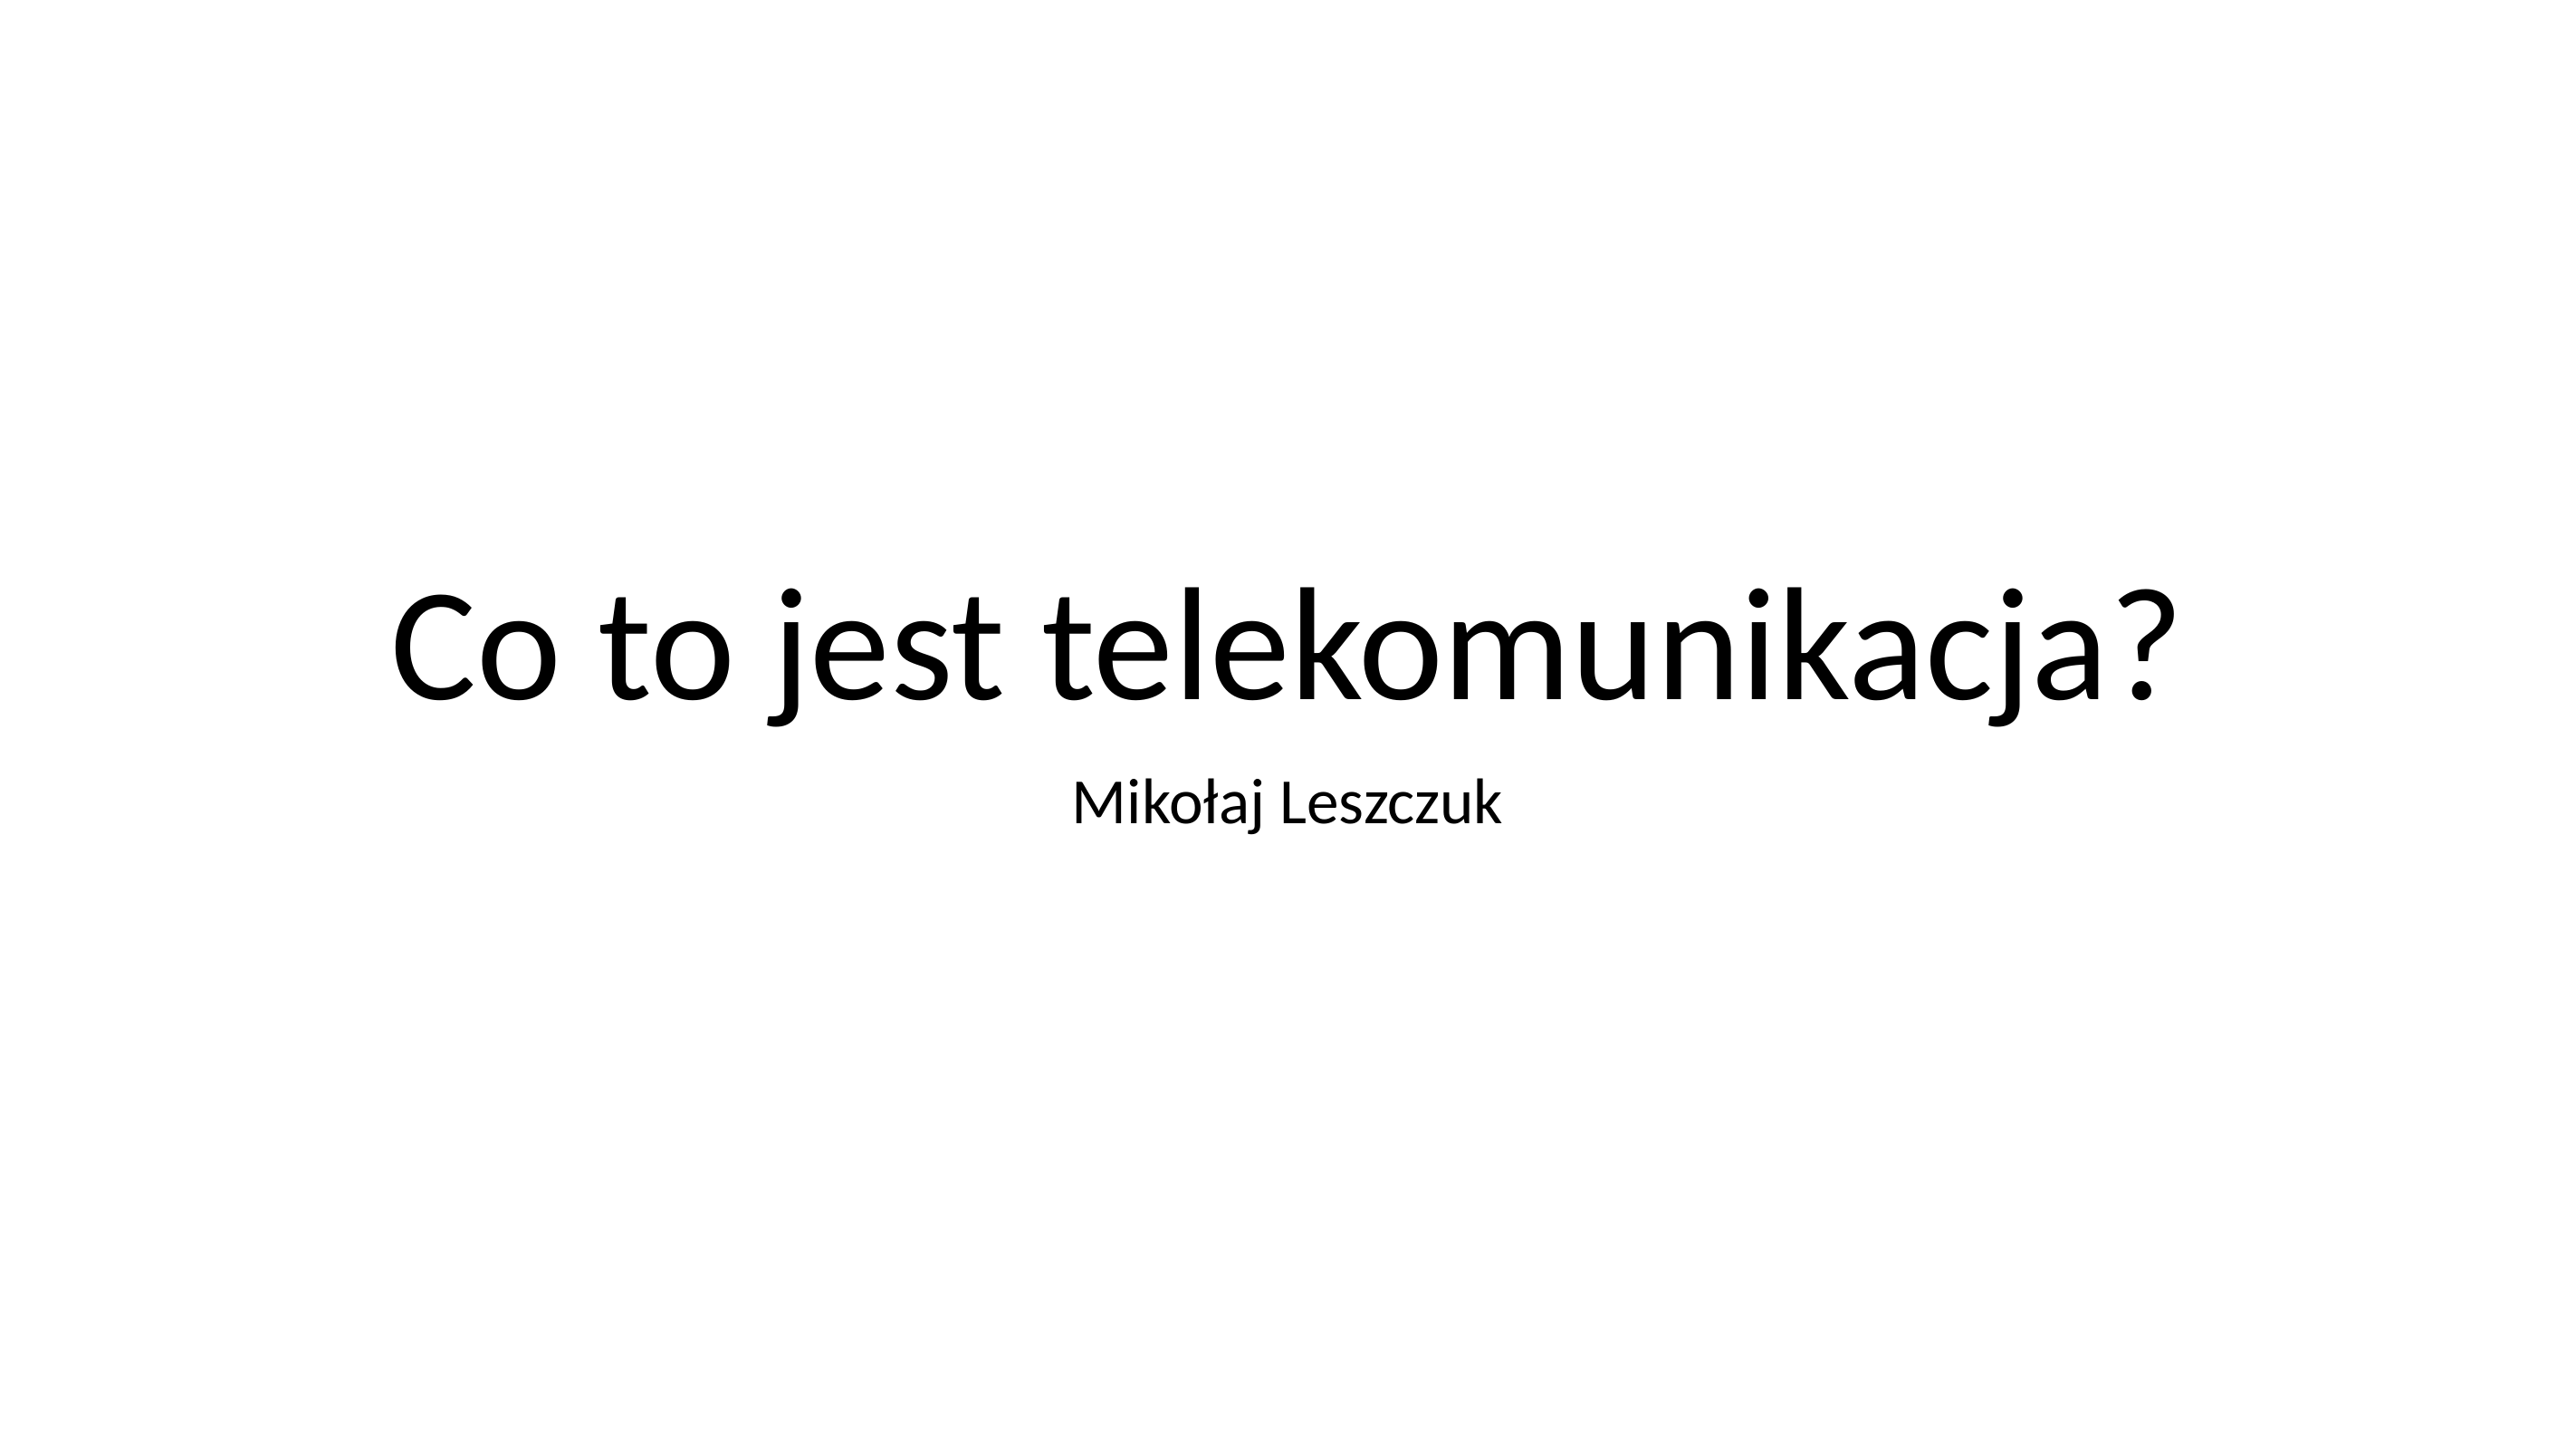

# Co to jest telekomunikacja?
Mikołaj Leszczuk